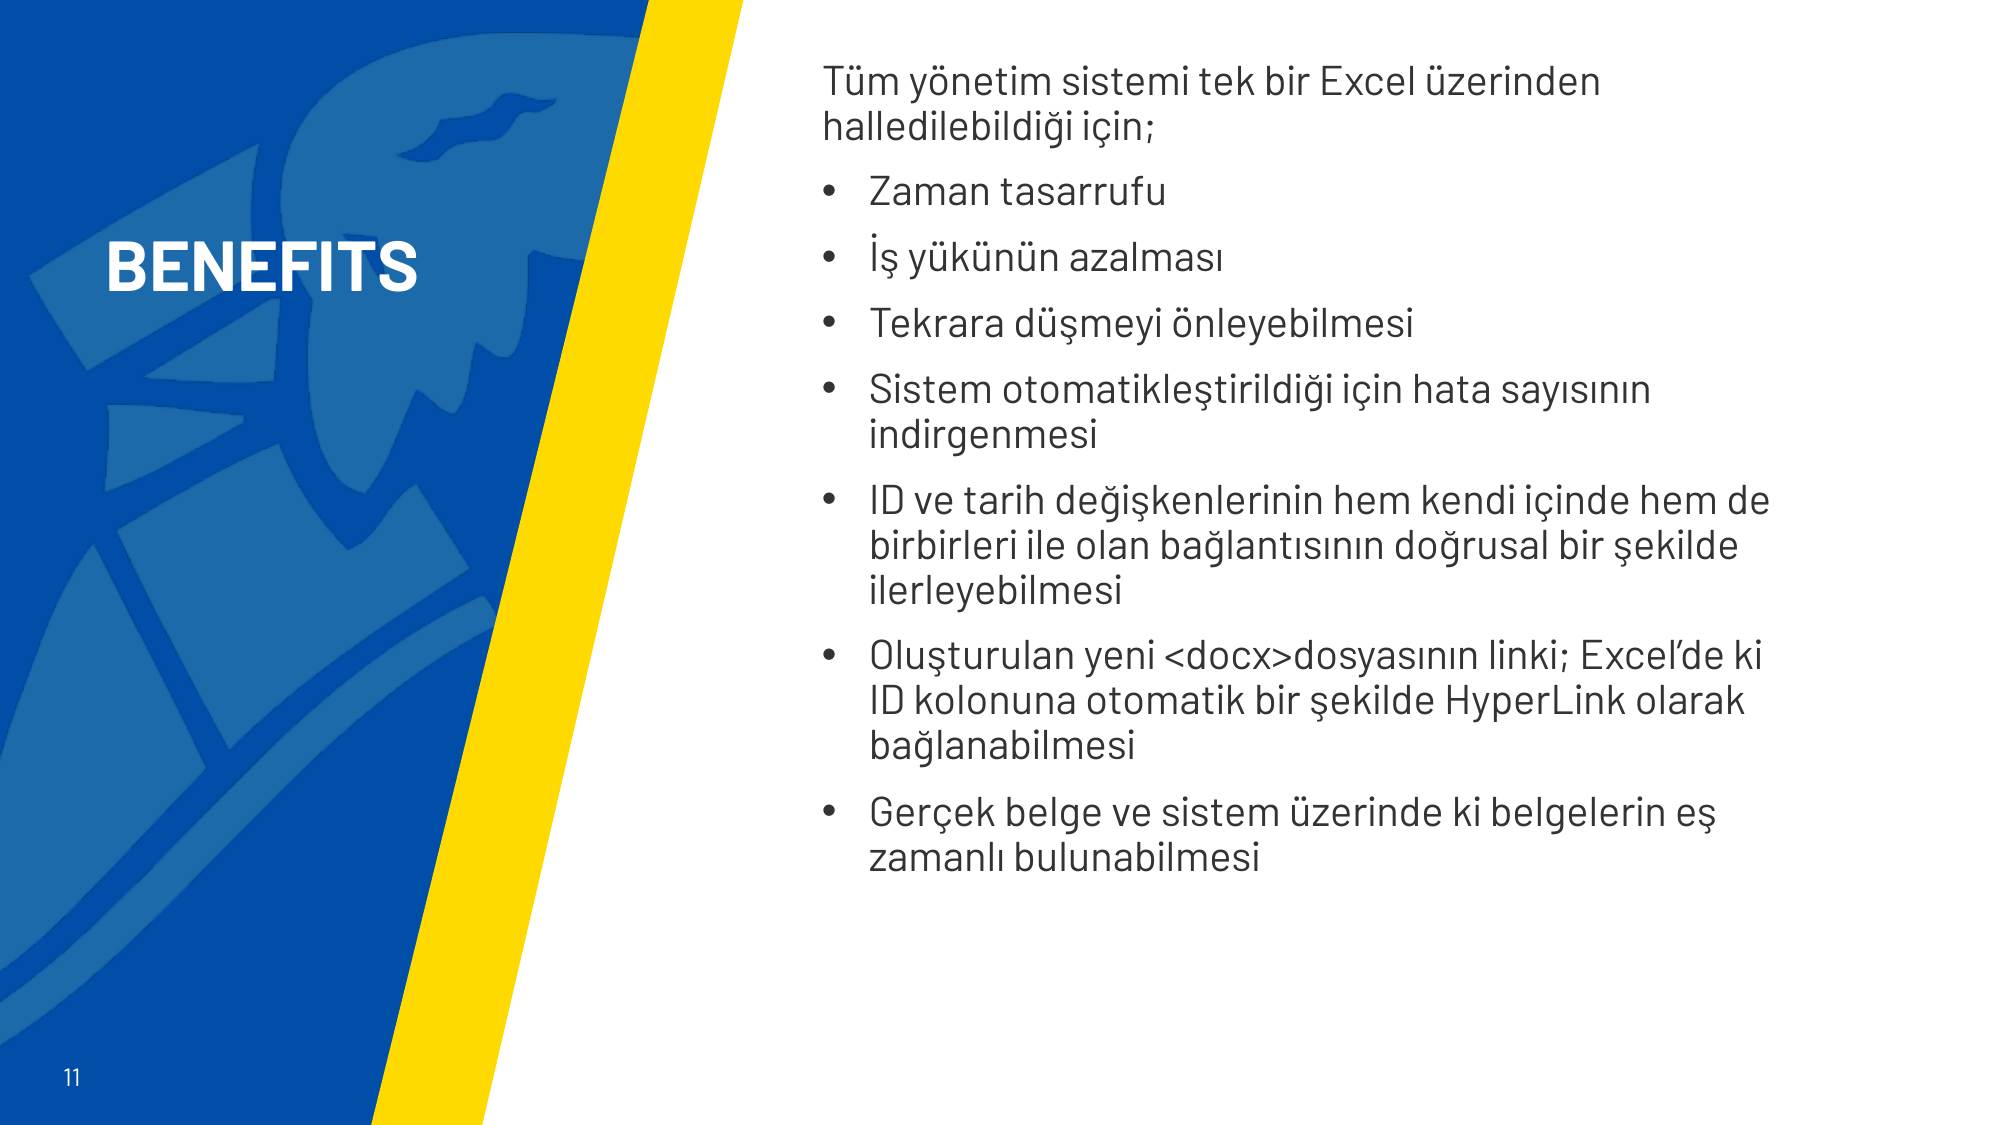

Tüm yönetim sistemi tek bir Excel üzerinden halledilebildiği için;
Zaman tasarrufu
İş yükünün azalması
Tekrara düşmeyi önleyebilmesi
Sistem otomatikleştirildiği için hata sayısının indirgenmesi
ID ve tarih değişkenlerinin hem kendi içinde hem de birbirleri ile olan bağlantısının doğrusal bir şekilde ilerleyebilmesi
Oluşturulan yeni <docx>dosyasının linki; Excel’de ki ID kolonuna otomatik bir şekilde HyperLink olarak bağlanabilmesi
Gerçek belge ve sistem üzerinde ki belgelerin eş zamanlı bulunabilmesi

# BENEFITS